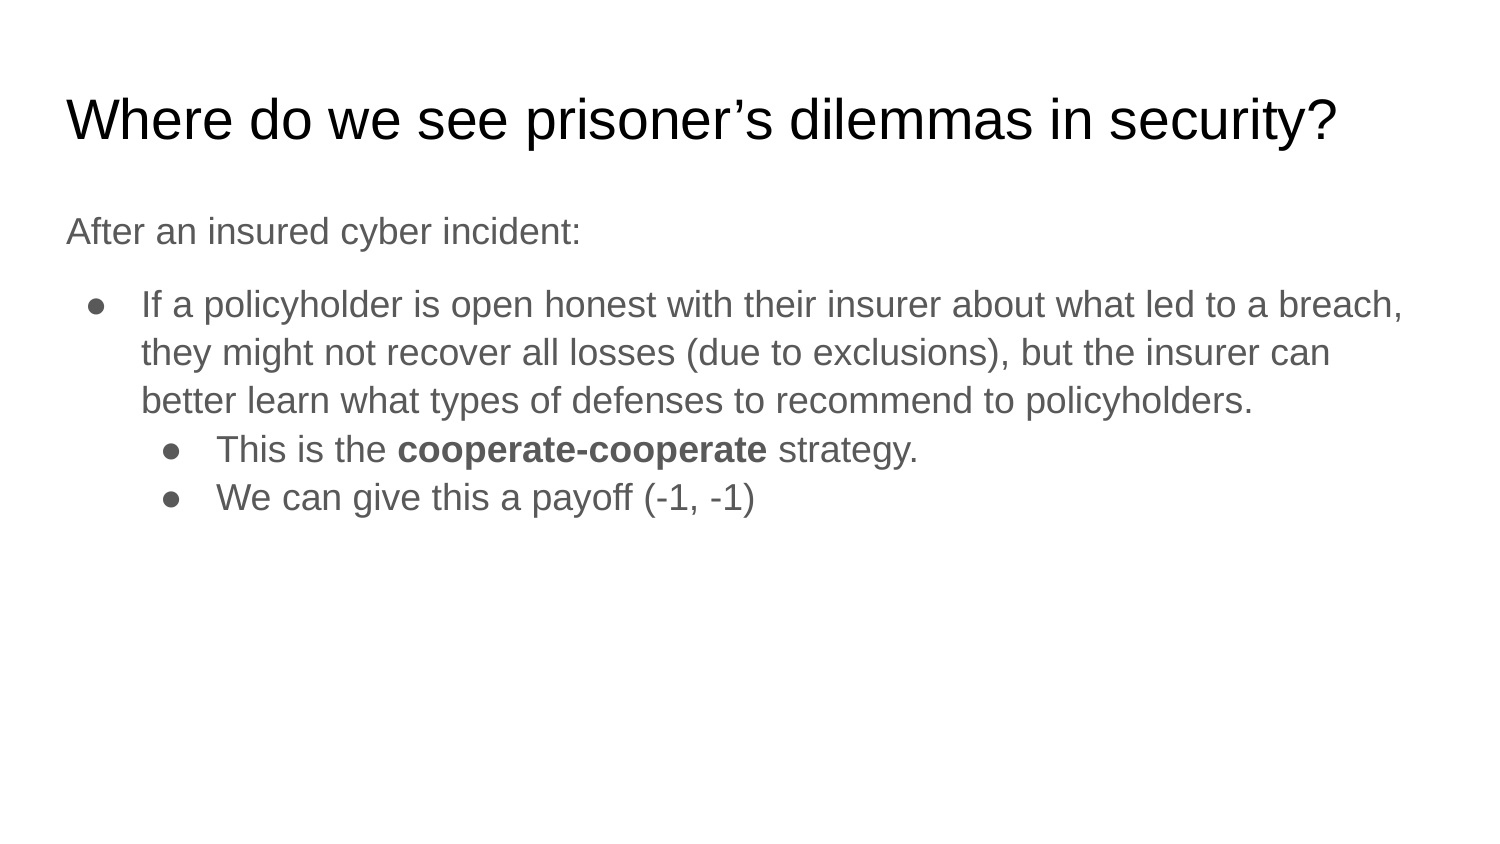

# Where do we see prisoner’s dilemmas in security?
After an insured cyber incident:
If a policyholder is open honest with their insurer about what led to a breach, they might not recover all losses (due to exclusions), but the insurer can better learn what types of defenses to recommend to policyholders.
This is the cooperate-cooperate strategy.
We can give this a payoff (-1, -1)